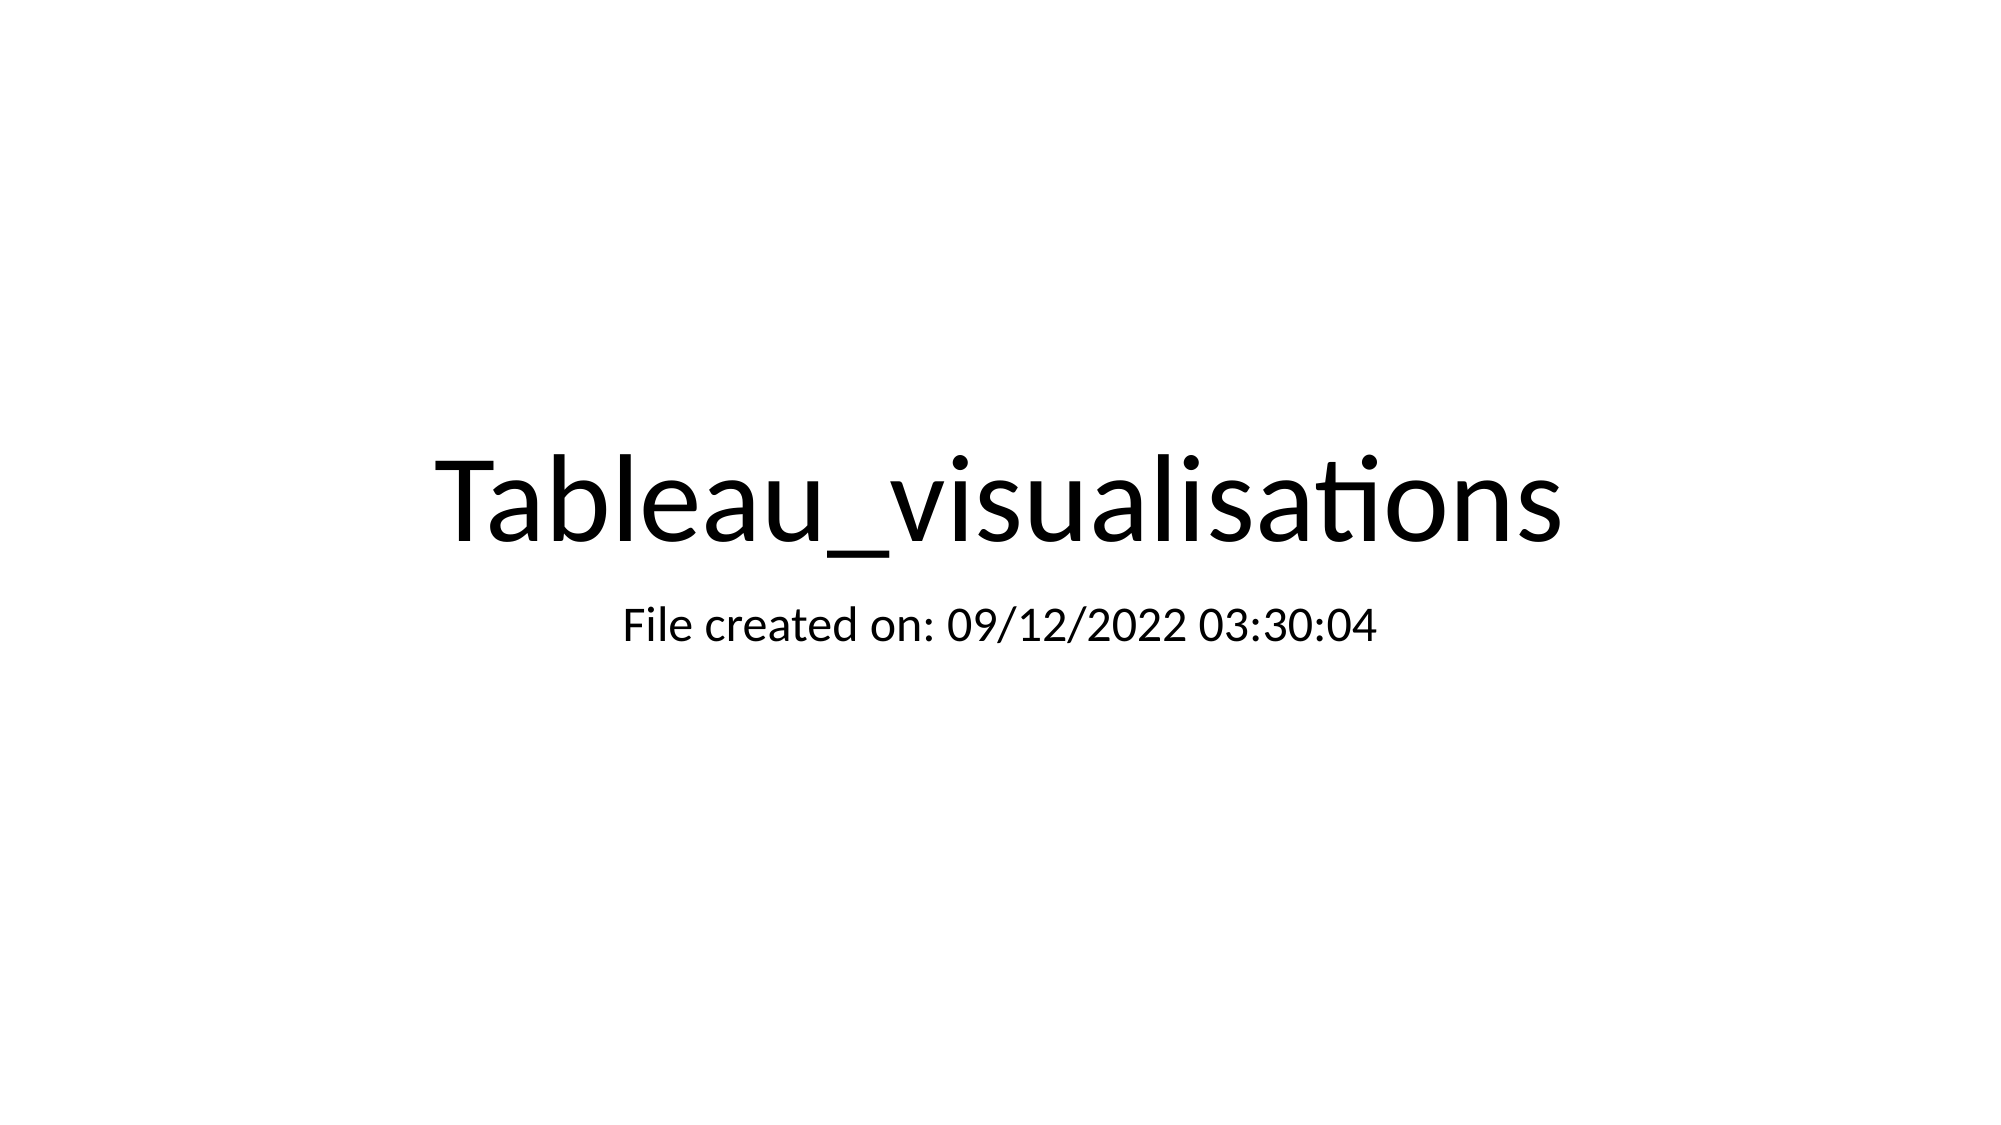

# Tableau_visualisations
File created on: 09/12/2022 03:30:04